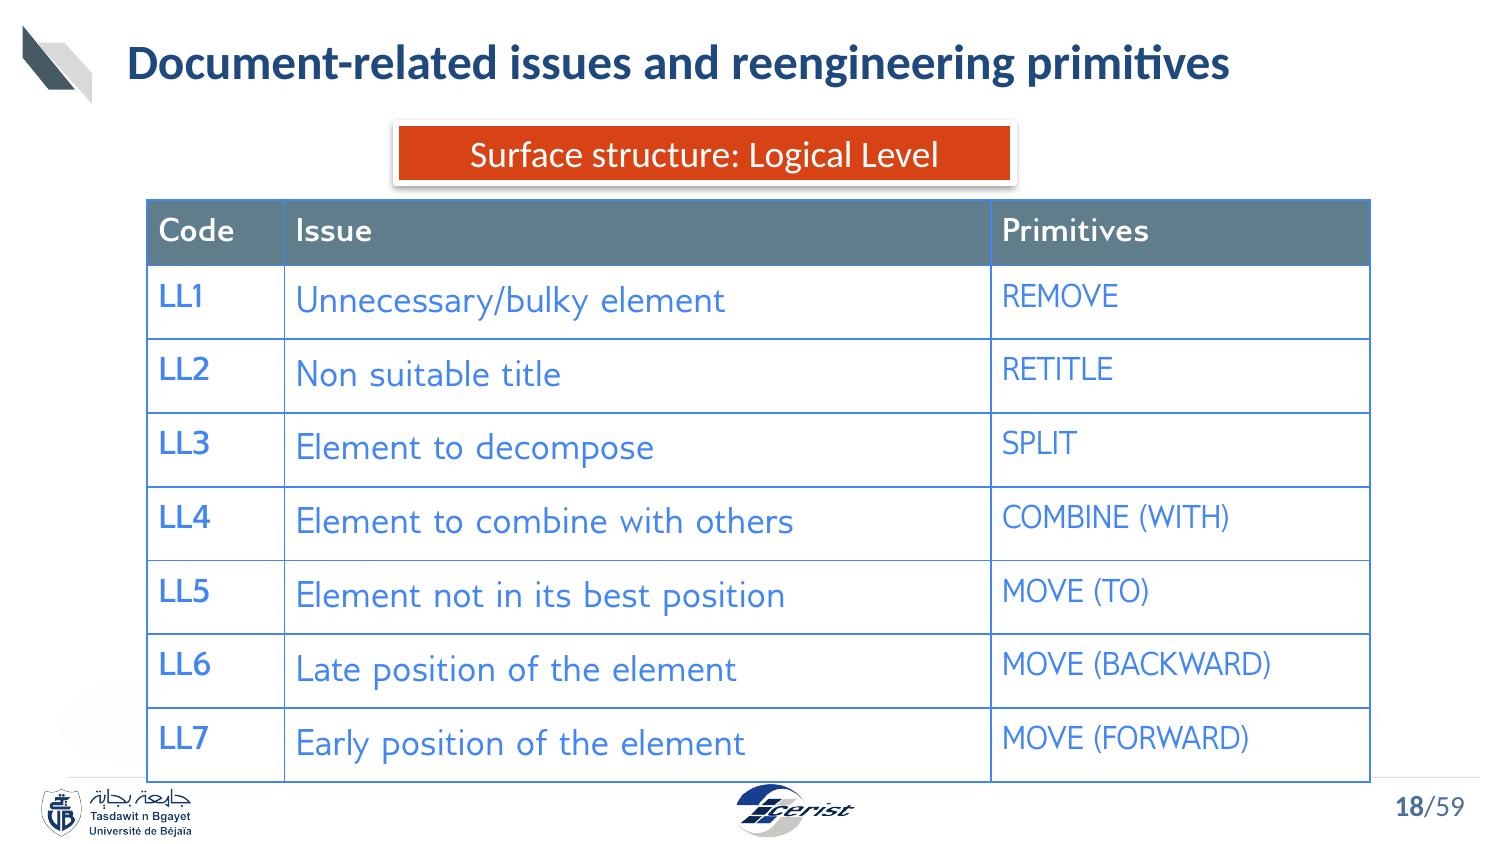

# Document-related issues and reengineering primitives
Surface structure: Logical Level
| Code | Issue | Primitives |
| --- | --- | --- |
| LL1 | Unnecessary/bulky element | REMOVE |
| LL2 | Non suitable title | RETITLE |
| LL3 | Element to decompose | SPLIT |
| LL4 | Element to combine with others | COMBINE (WITH) |
| LL5 | Element not in its best position | MOVE (TO) |
| LL6 | Late position of the element | MOVE (BACKWARD) |
| LL7 | Early position of the element | MOVE (FORWARD) |
18/59